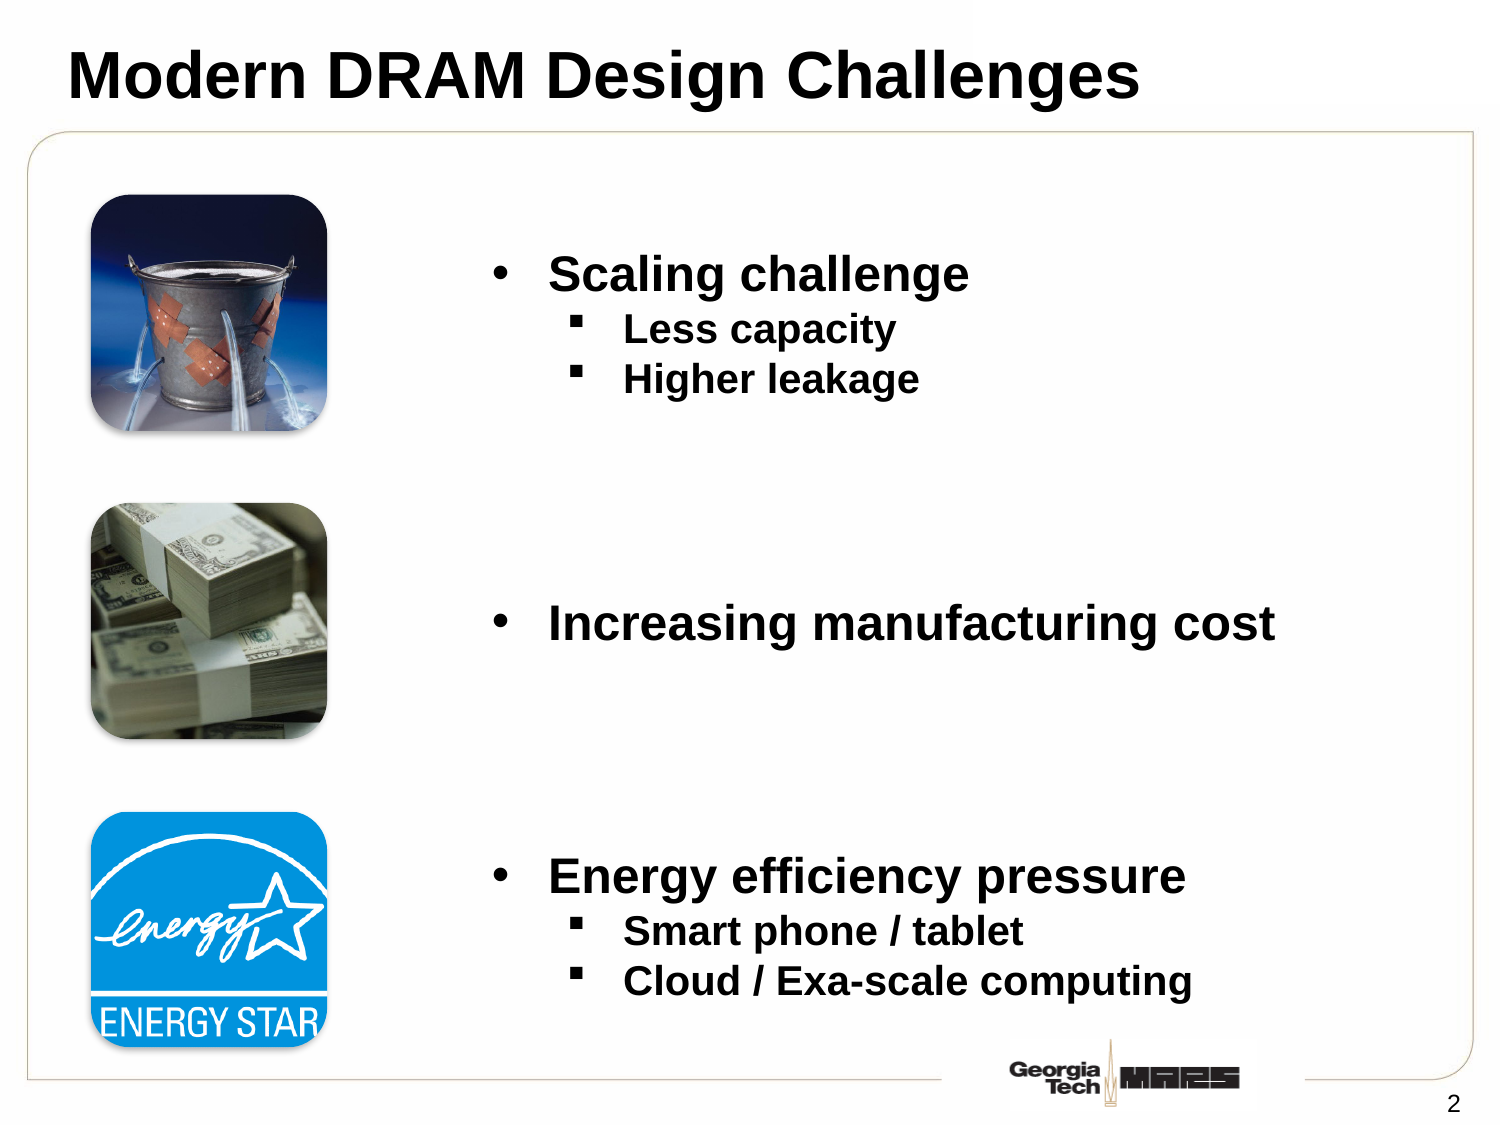

# Modern DRAM Design Challenges

Scaling challenge
Less capacity
Higher leakage

Increasing manufacturing cost

Energy efficiency pressure
Smart phone / tablet
Cloud / Exa-scale computing